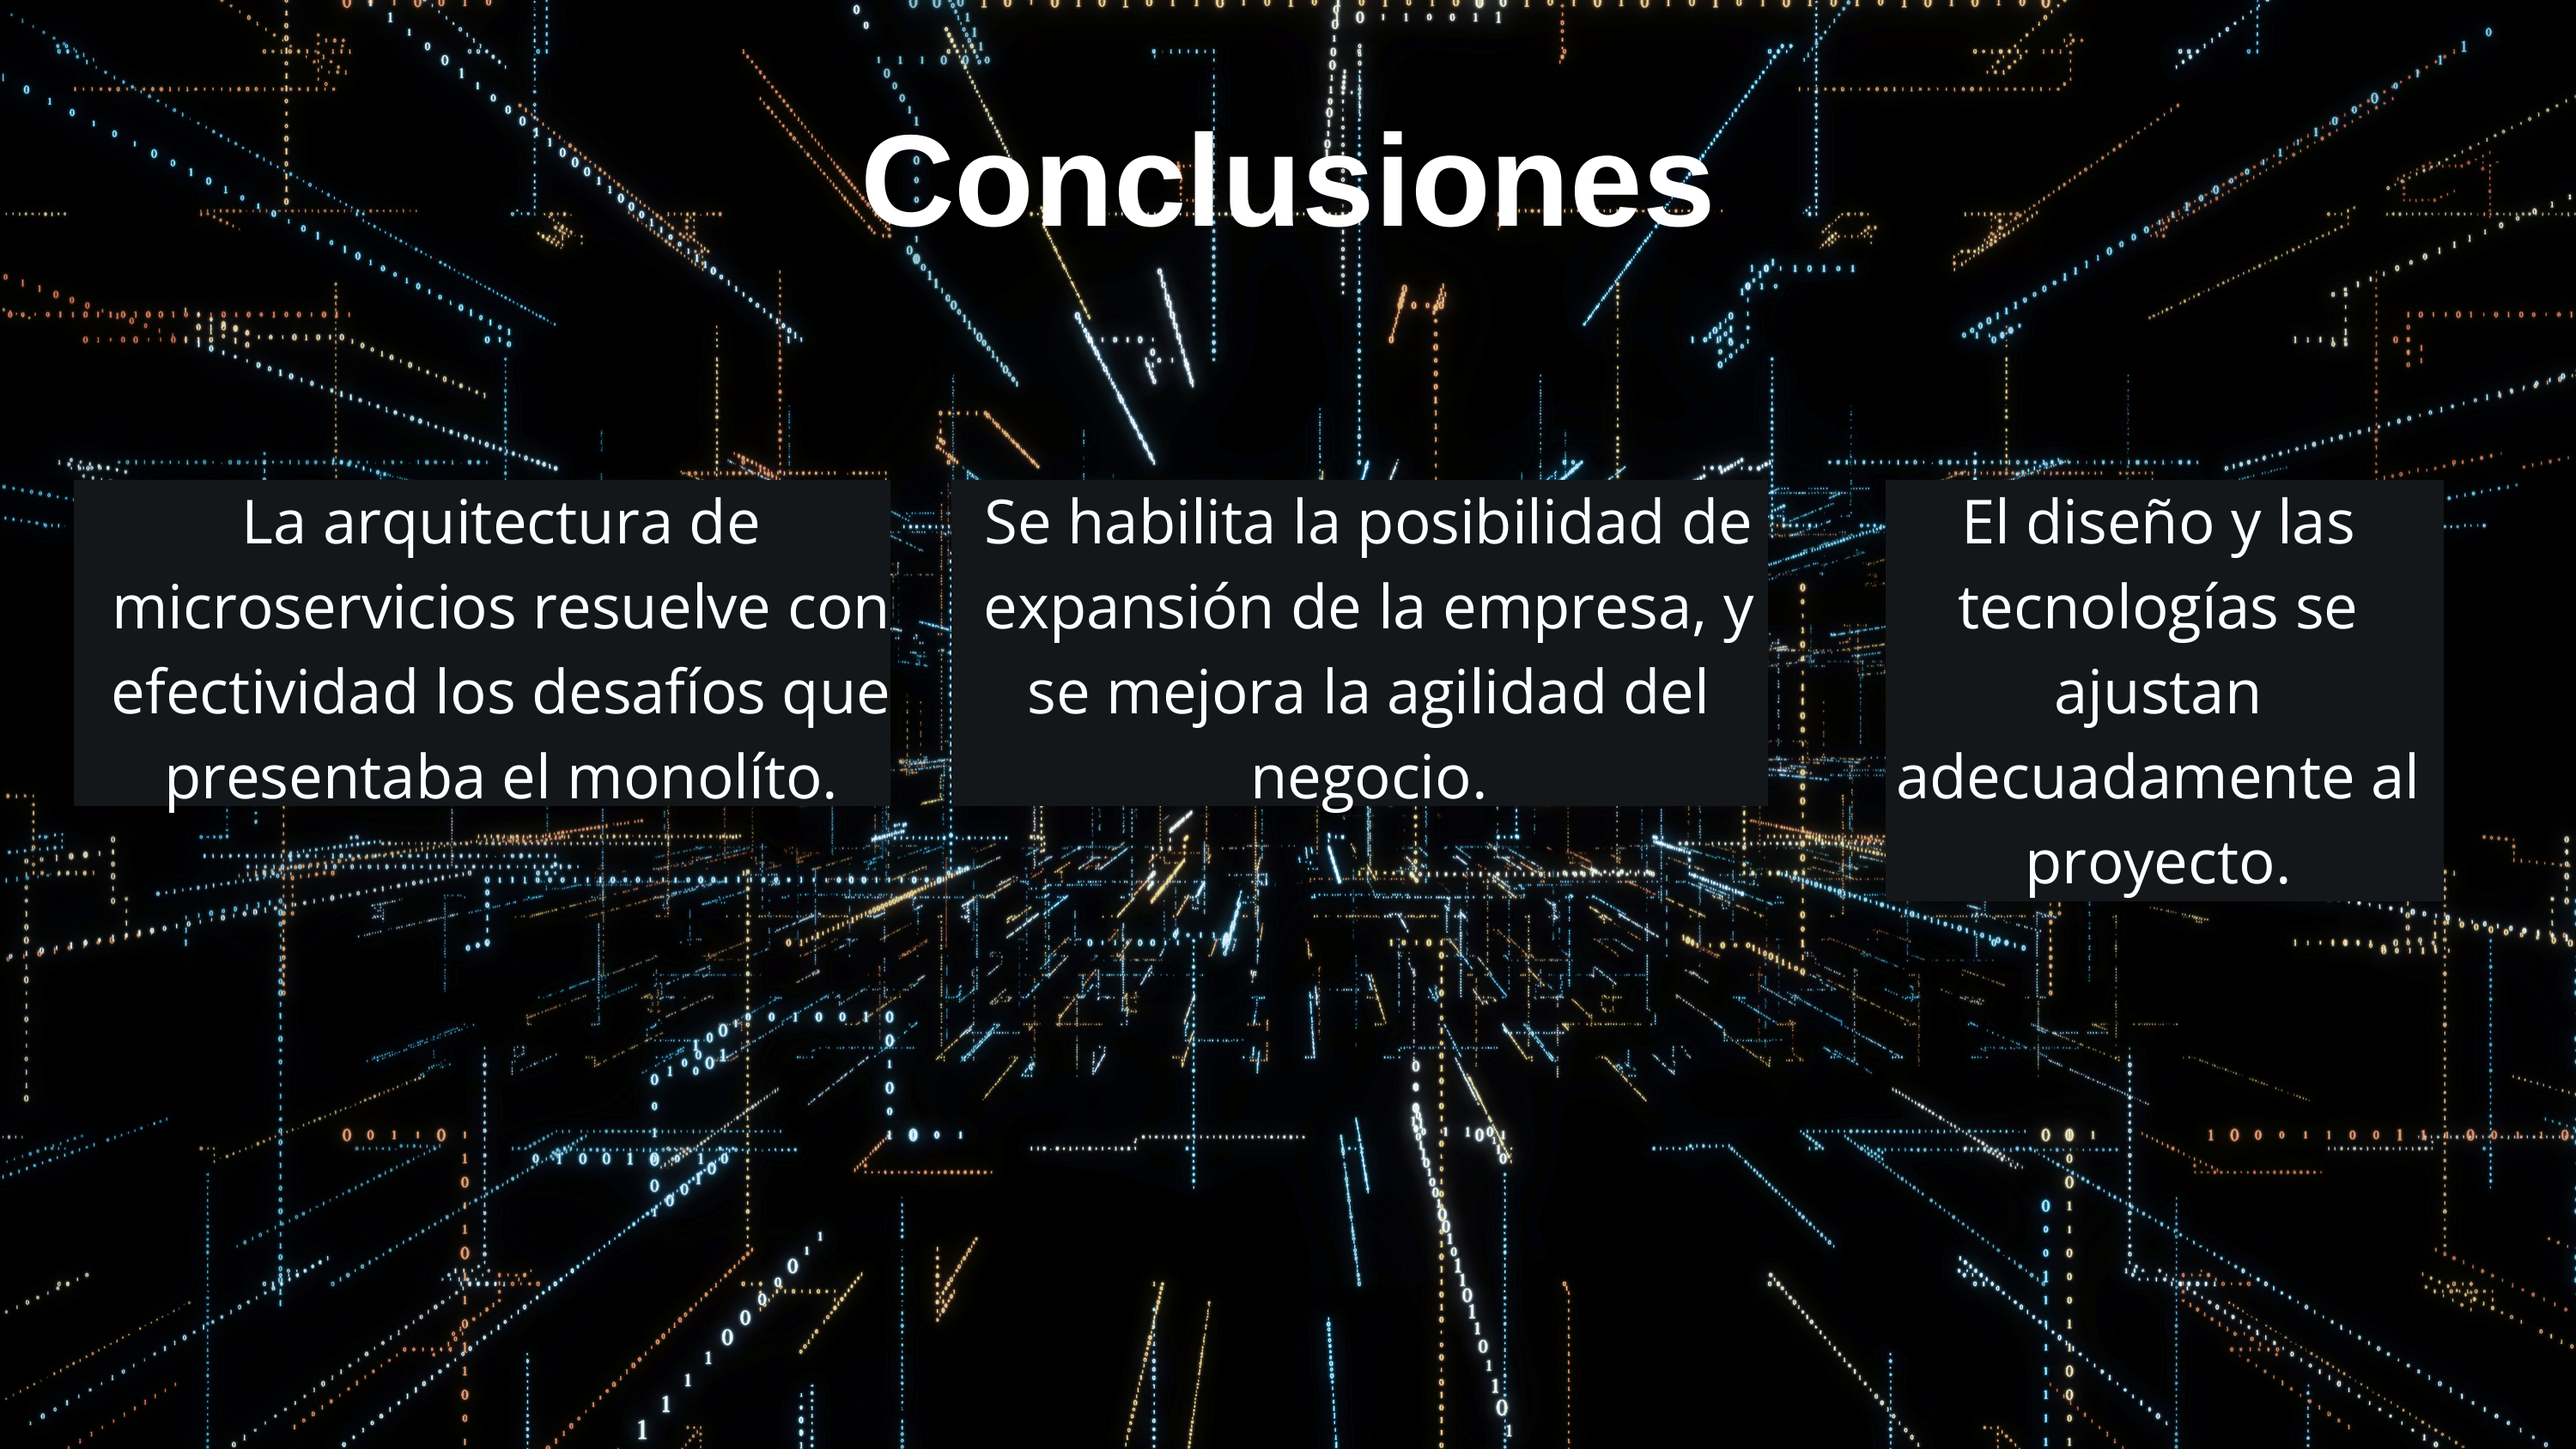

Conclusiones
La arquitectura de microservicios resuelve con efectividad los desafíos que presentaba el monolíto.
Se habilita la posibilidad de expansión de la empresa, y se mejora la agilidad del negocio.
El diseño y las tecnologías se ajustan adecuadamente al proyecto.